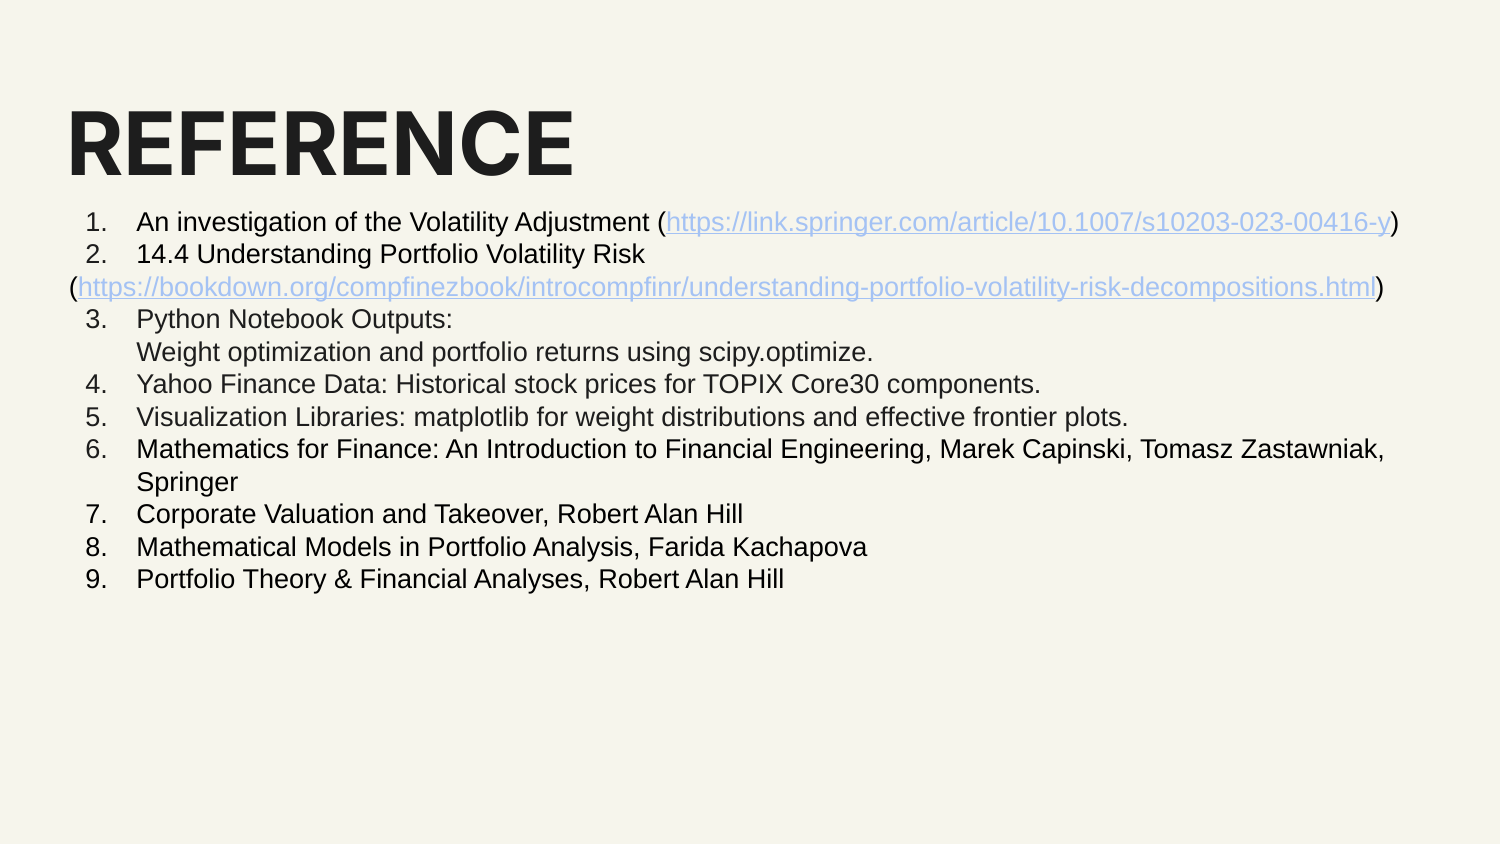

# REFERENCE
An investigation of the Volatility Adjustment (https://link.springer.com/article/10.1007/s10203-023-00416-y)
14.4 Understanding Portfolio Volatility Risk
 (https://bookdown.org/compfinezbook/introcompfinr/understanding-portfolio-volatility-risk-decompositions.html)
Python Notebook Outputs:
Weight optimization and portfolio returns using scipy.optimize.
Yahoo Finance Data: Historical stock prices for TOPIX Core30 components.
Visualization Libraries: matplotlib for weight distributions and effective frontier plots.
Mathematics for Finance: An Introduction to Financial Engineering, Marek Capinski, Tomasz Zastawniak, Springer
Corporate Valuation and Takeover, Robert Alan Hill
Mathematical Models in Portfolio Analysis, Farida Kachapova
Portfolio Theory & Financial Analyses, Robert Alan Hill